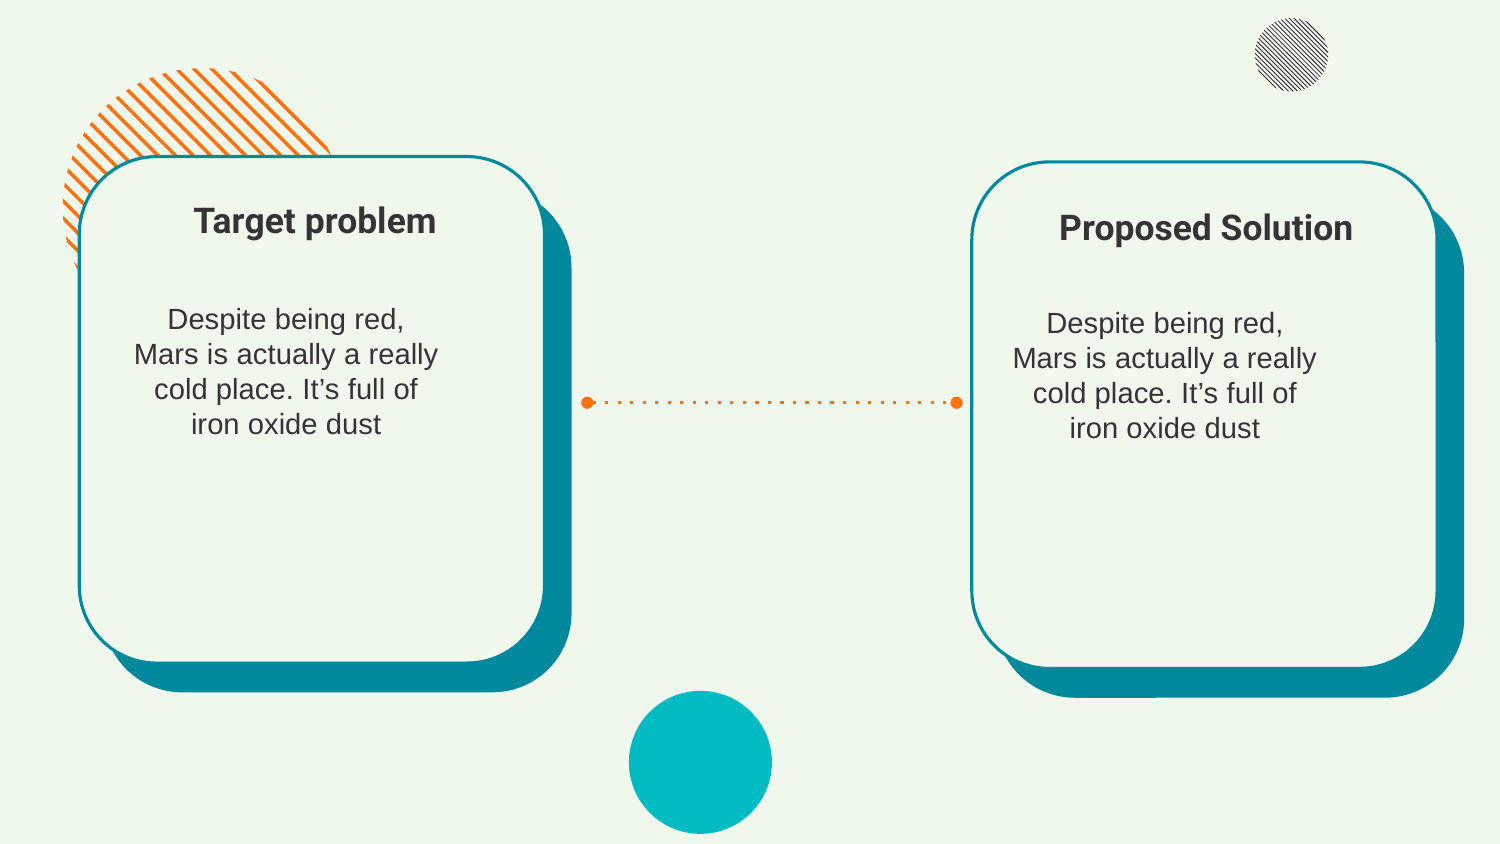

Target problem

Proposed Solution

Despite being red, Mars is actually a really cold place. It’s full of iron oxide dust
Despite being red, Mars is actually a really cold place. It’s full of iron oxide dust